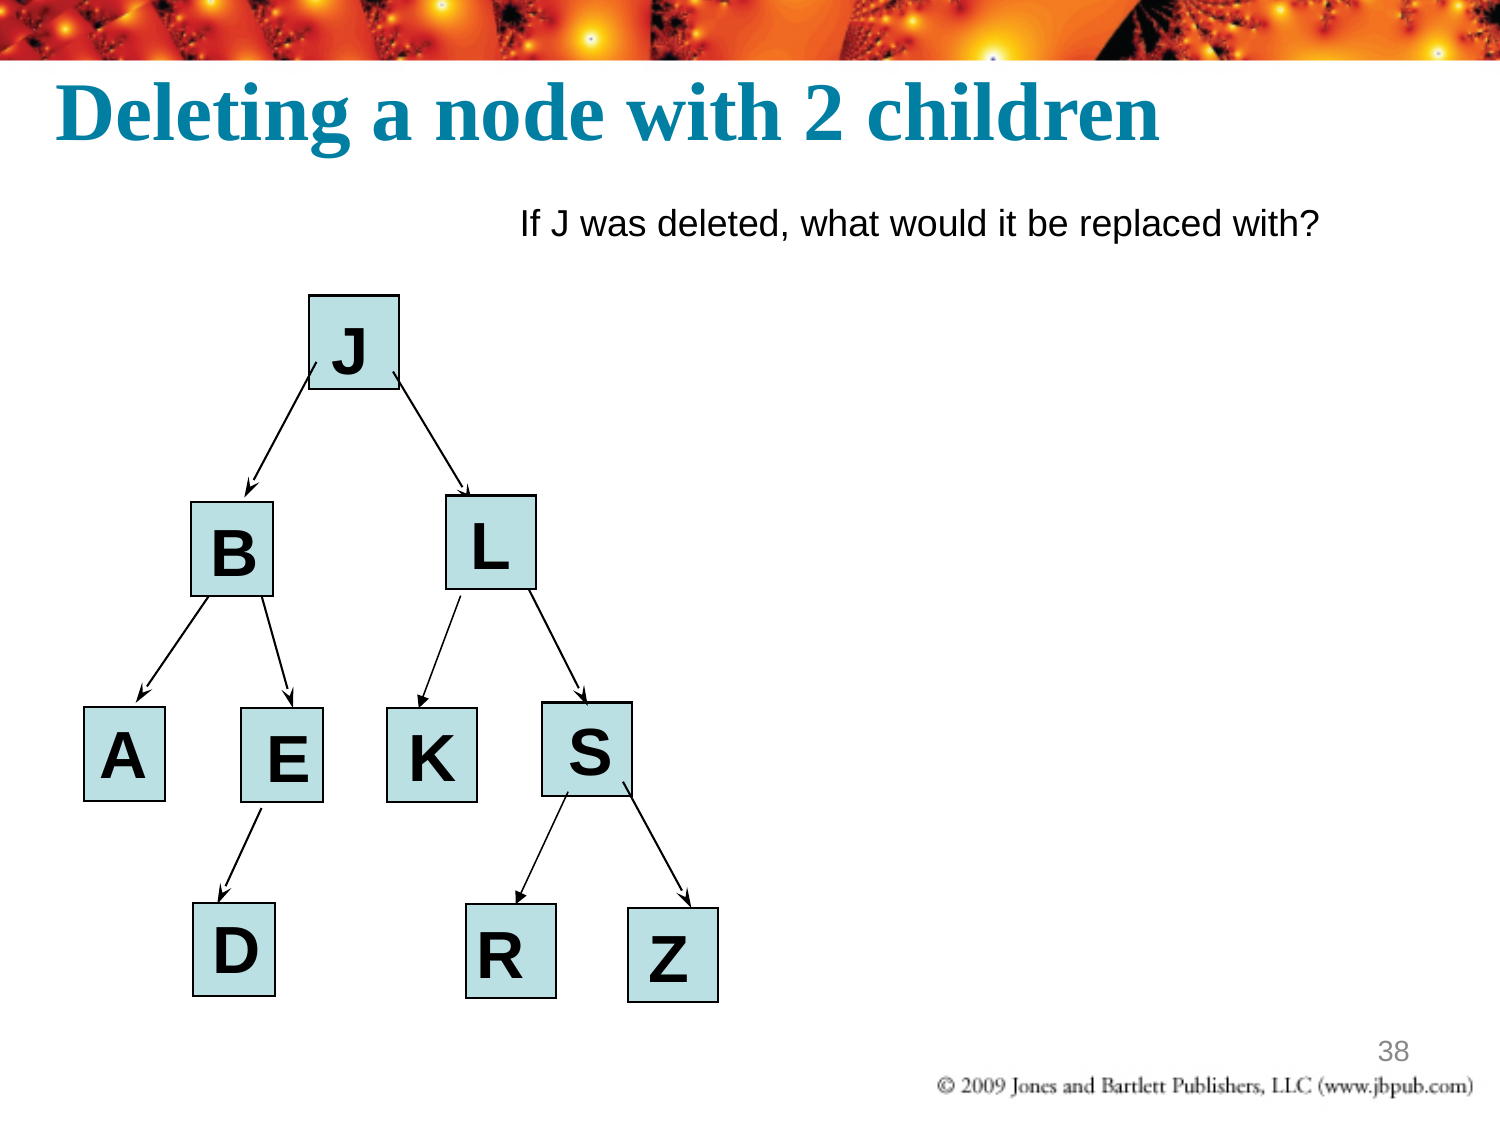

Deleting a node with 2 children

If J was deleted, what would it be replaced with?

J

L

B

S

A

E
K

D

R

Z
38